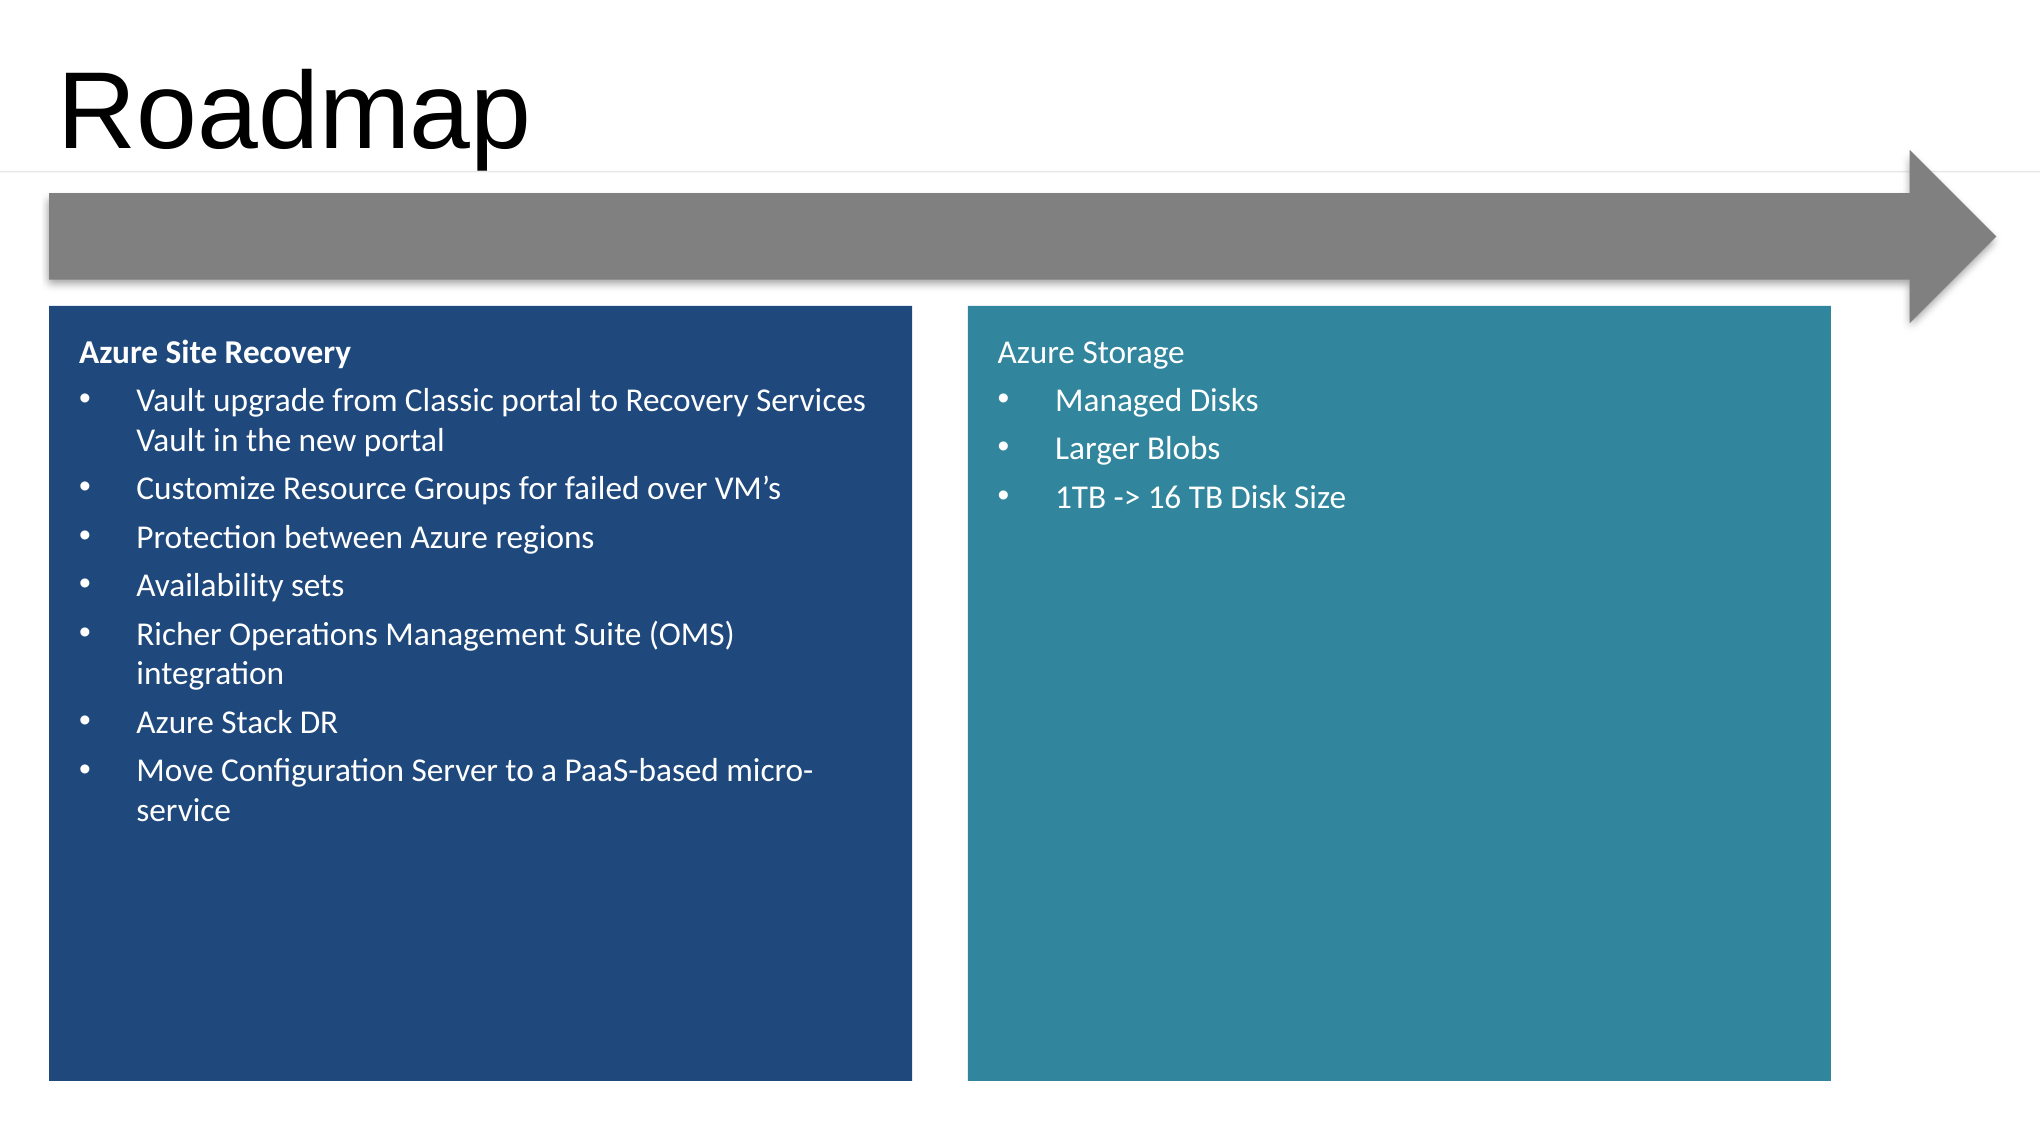

# Roadmap

Azure Site Recovery
Vault upgrade from Classic portal to Recovery Services Vault in the new portal
Customize Resource Groups for failed over VM’s
Protection between Azure regions
Availability sets
Richer Operations Management Suite (OMS) integration
Azure Stack DR
Move Configuration Server to a PaaS-based micro-service

Azure Storage
Managed Disks
Larger Blobs
1TB -> 16 TB Disk Size